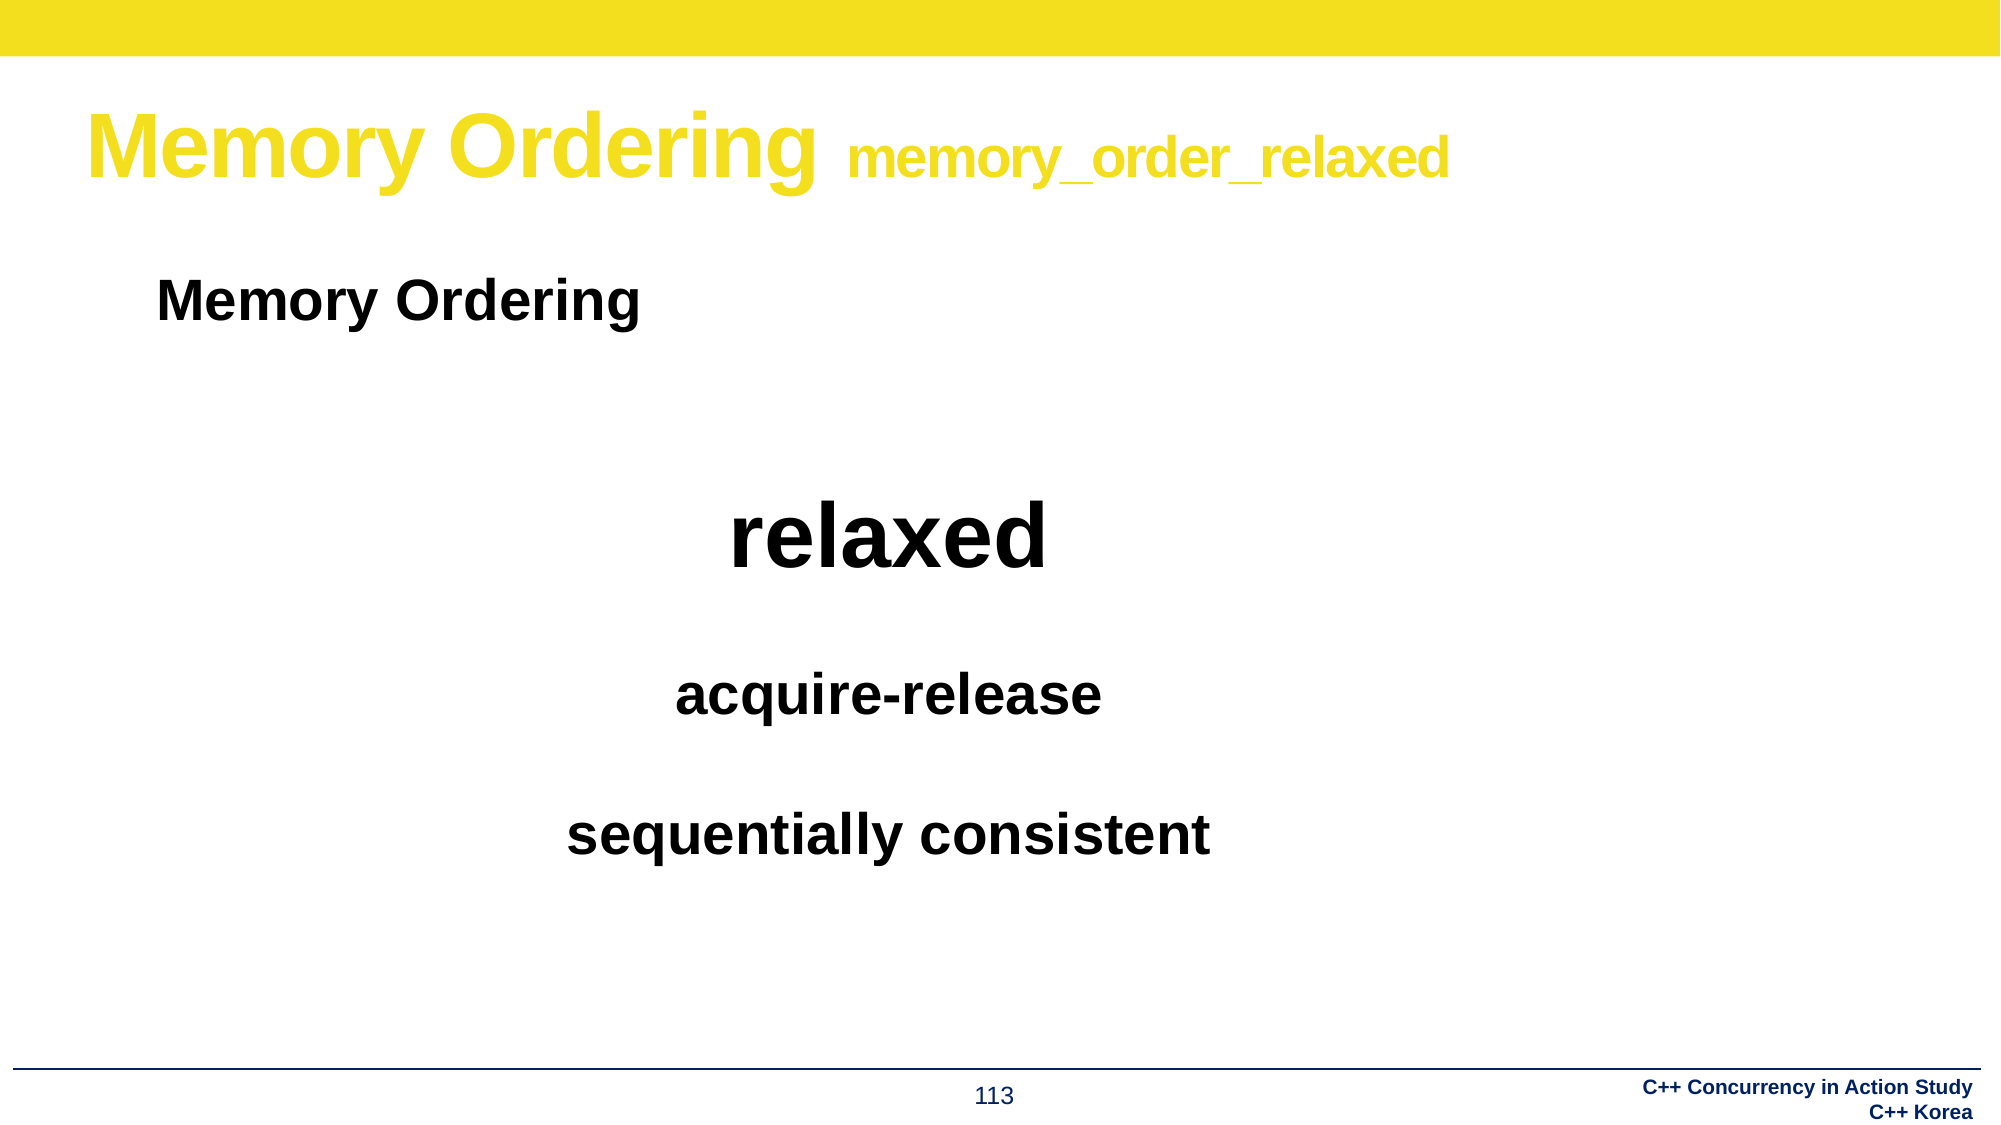

# Memory Ordering memory_order_relaxed
Memory Ordering
relaxed

acquire-release

sequentially consistent

113